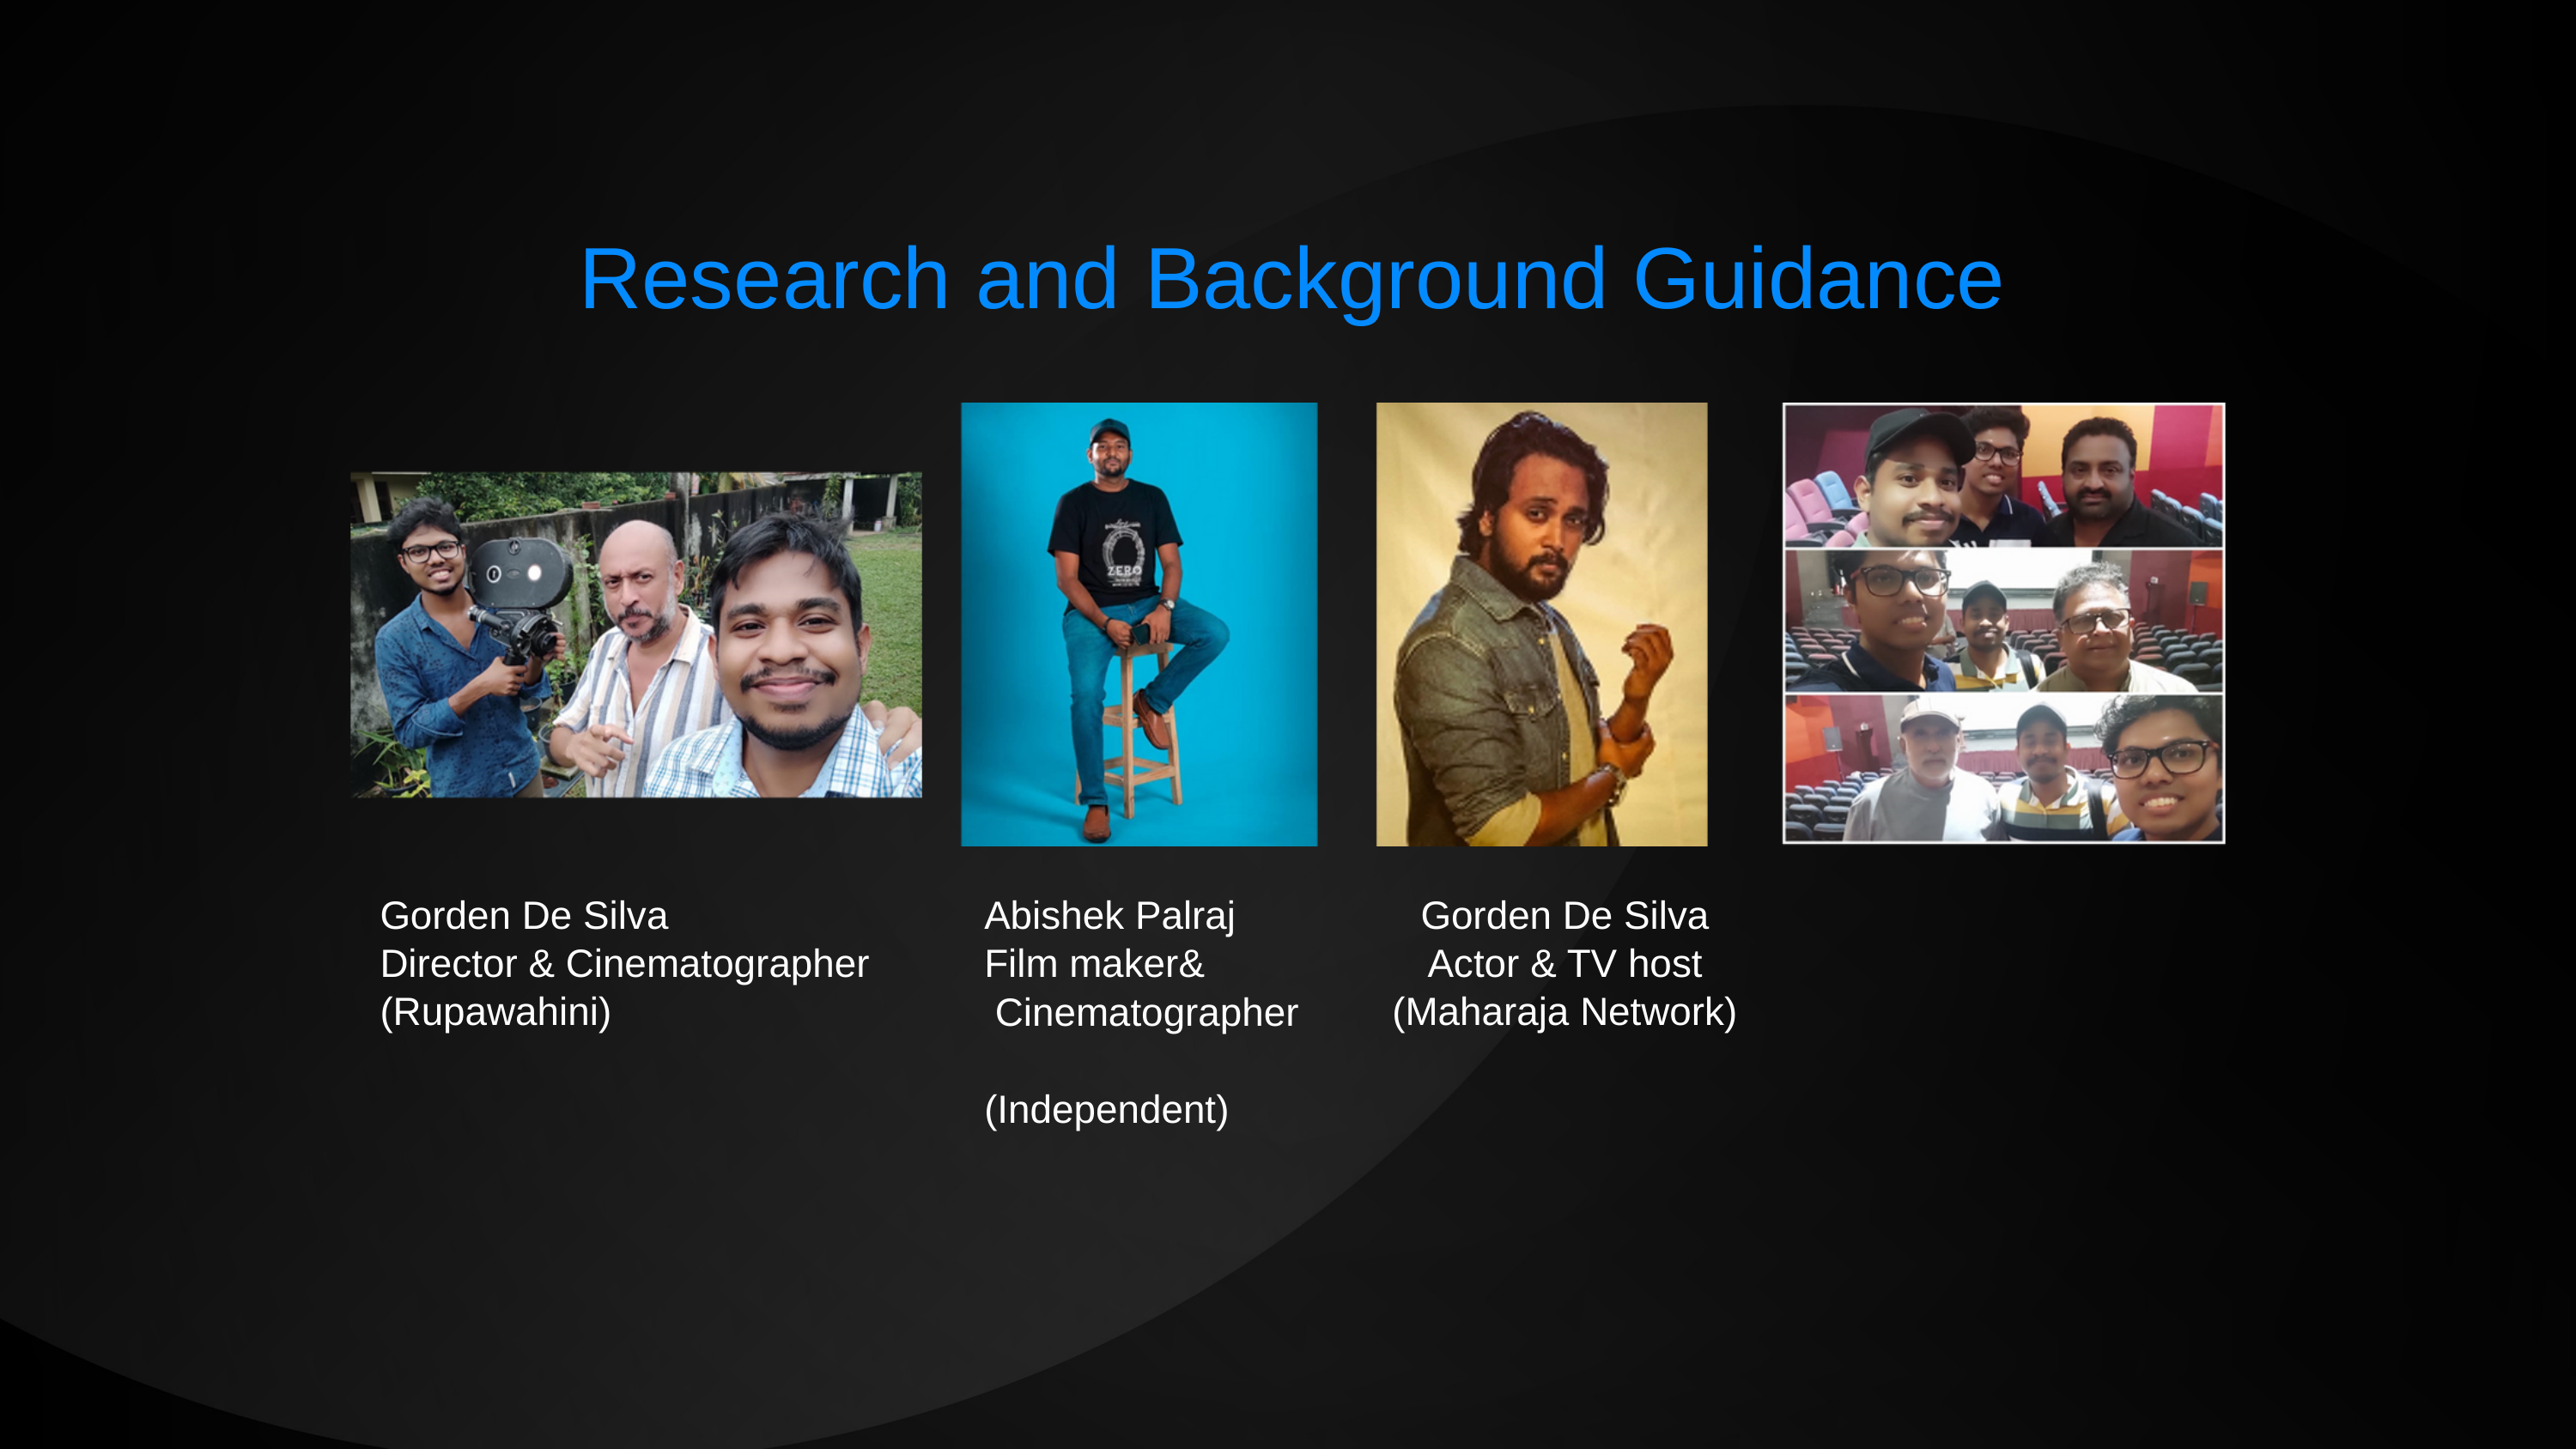

Research and Background Guidance

Gorden De Silva
Director & Cinematographer
(Rupawahini)
Abishek Palraj
Film maker&
 Cinematographer

(Independent)
Gorden De Silva
Actor & TV host
(Maharaja Network)